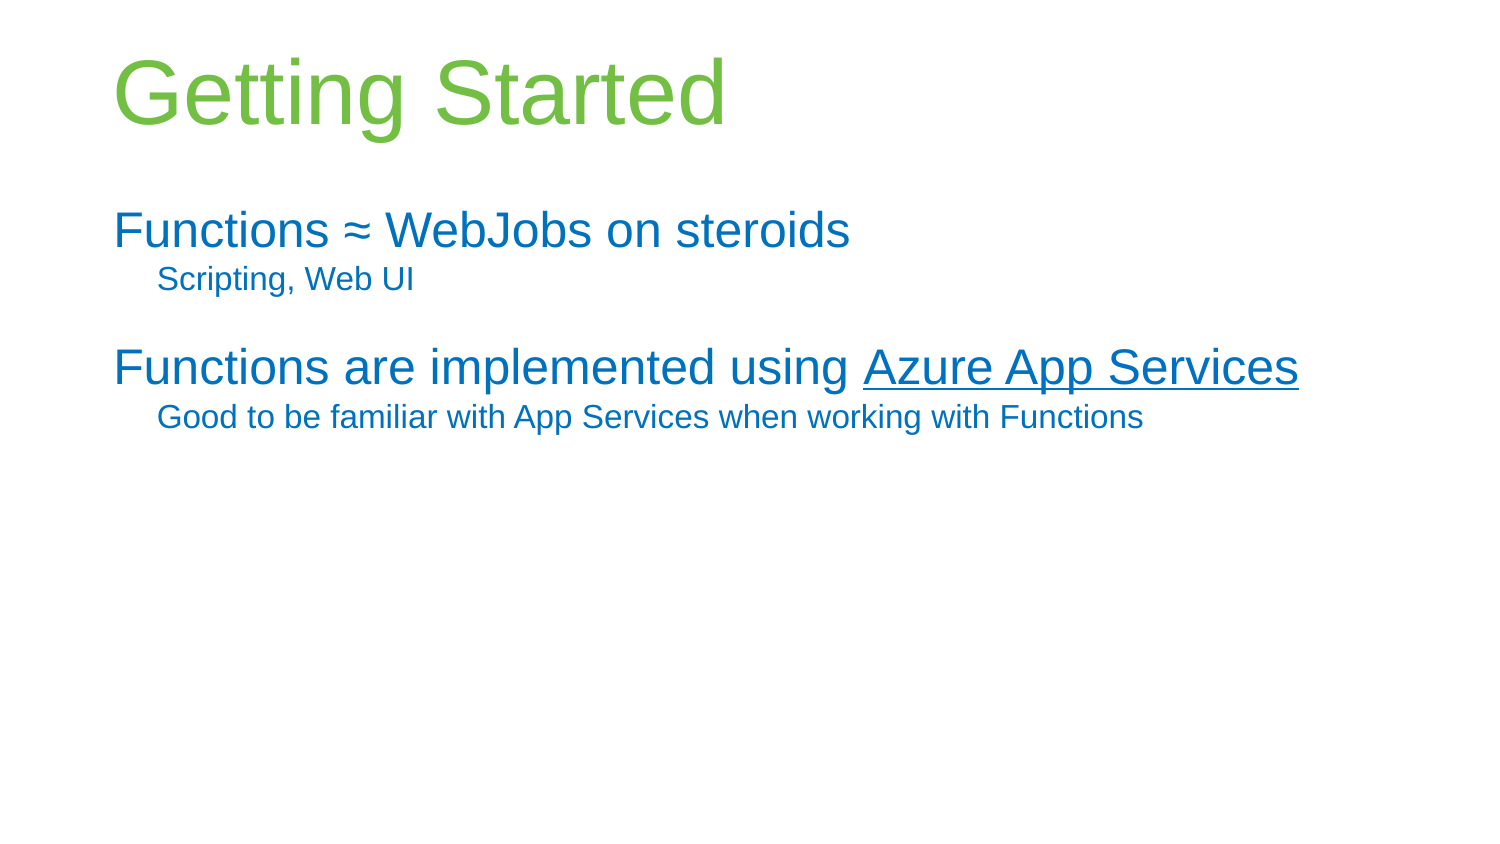

# Getting Started
Functions ≈ WebJobs on steroids
Scripting, Web UI
Functions are implemented using Azure App Services
Good to be familiar with App Services when working with Functions